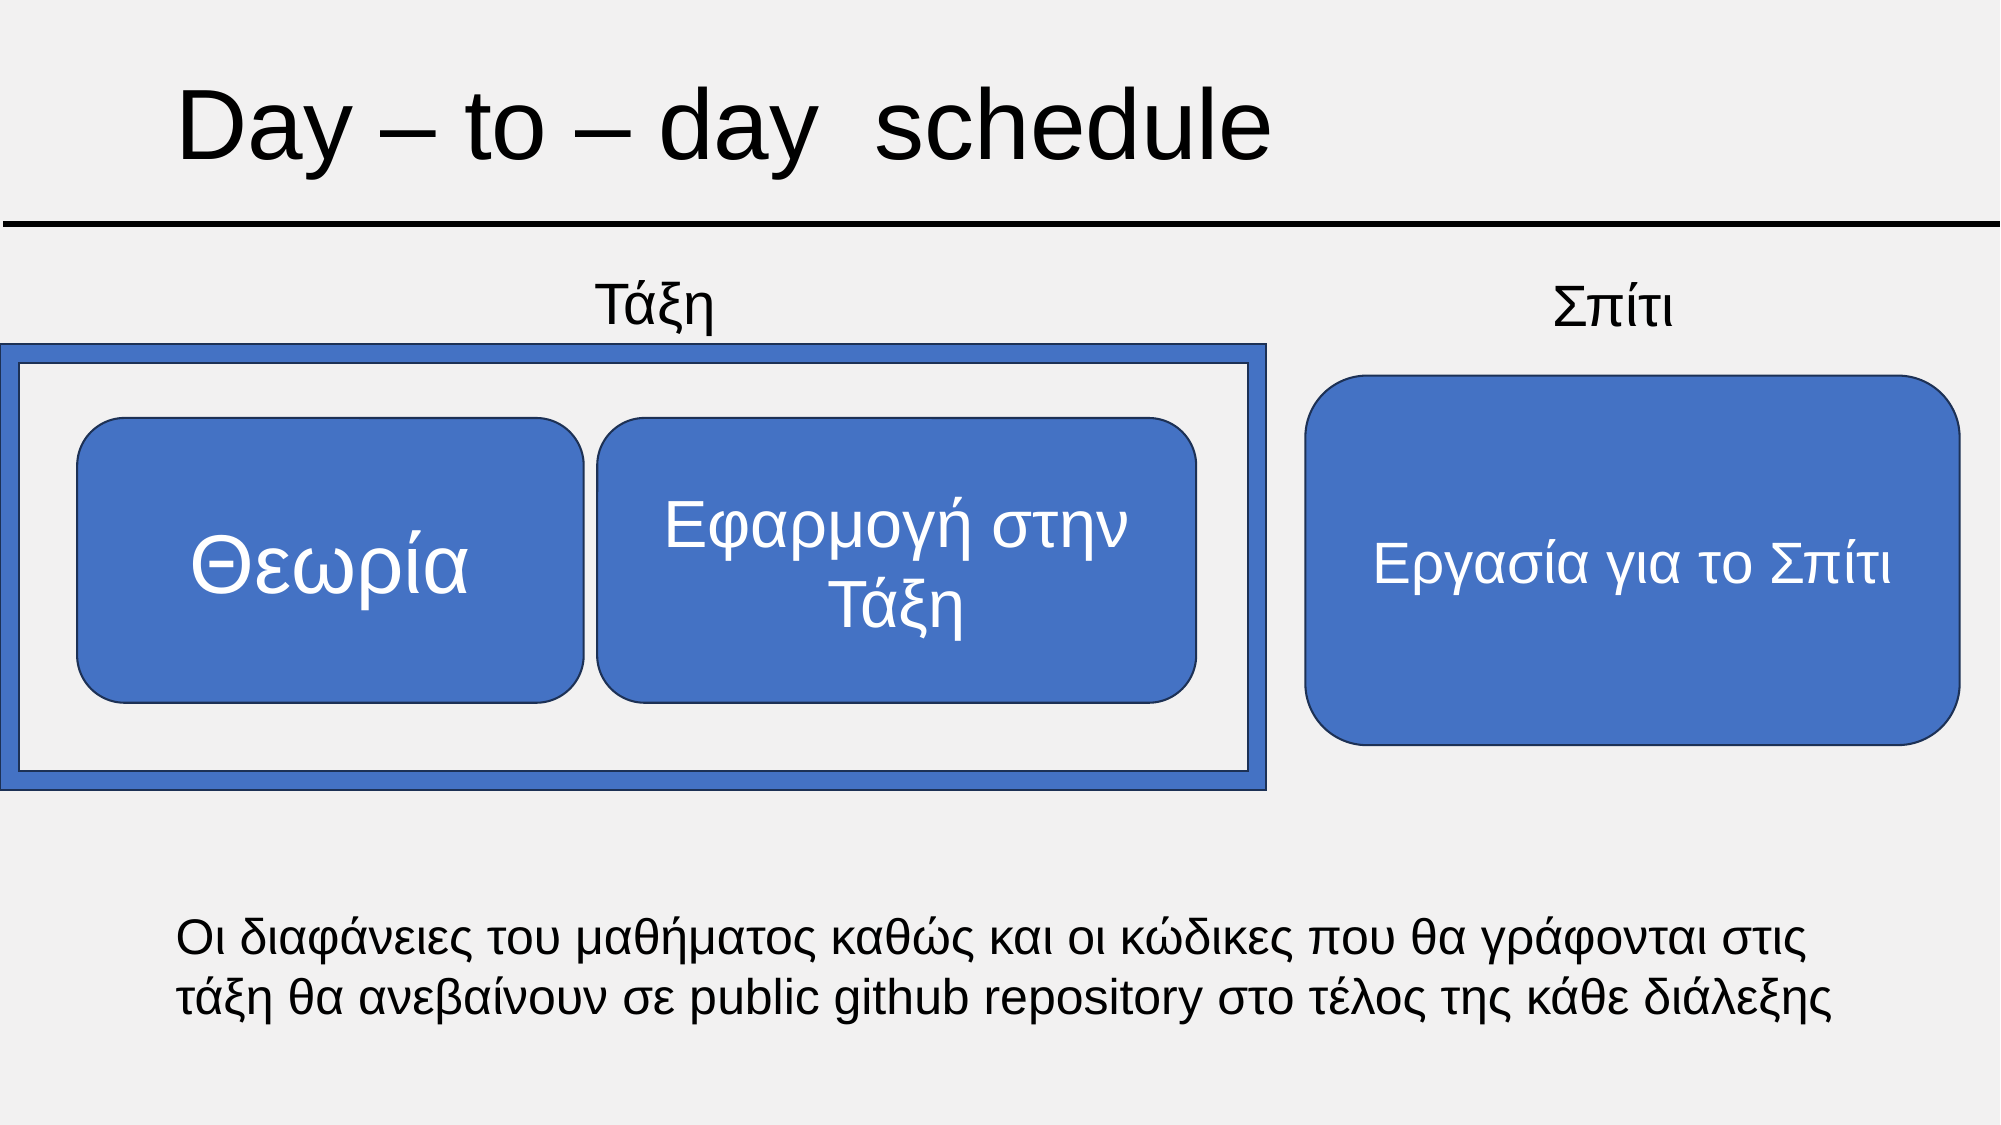

Day – to – day  schedule
Τάξη
Σπίτι

Εργασία για το Σπίτι
Θεωρία
Εφαρμογή στην Τάξη
Οι διαφάνειες του μαθήματος καθώς και οι κώδικες που θα γράφονται στις τάξη θα ανεβαίνουν σε public github repository στο τέλος της κάθε διάλεξης